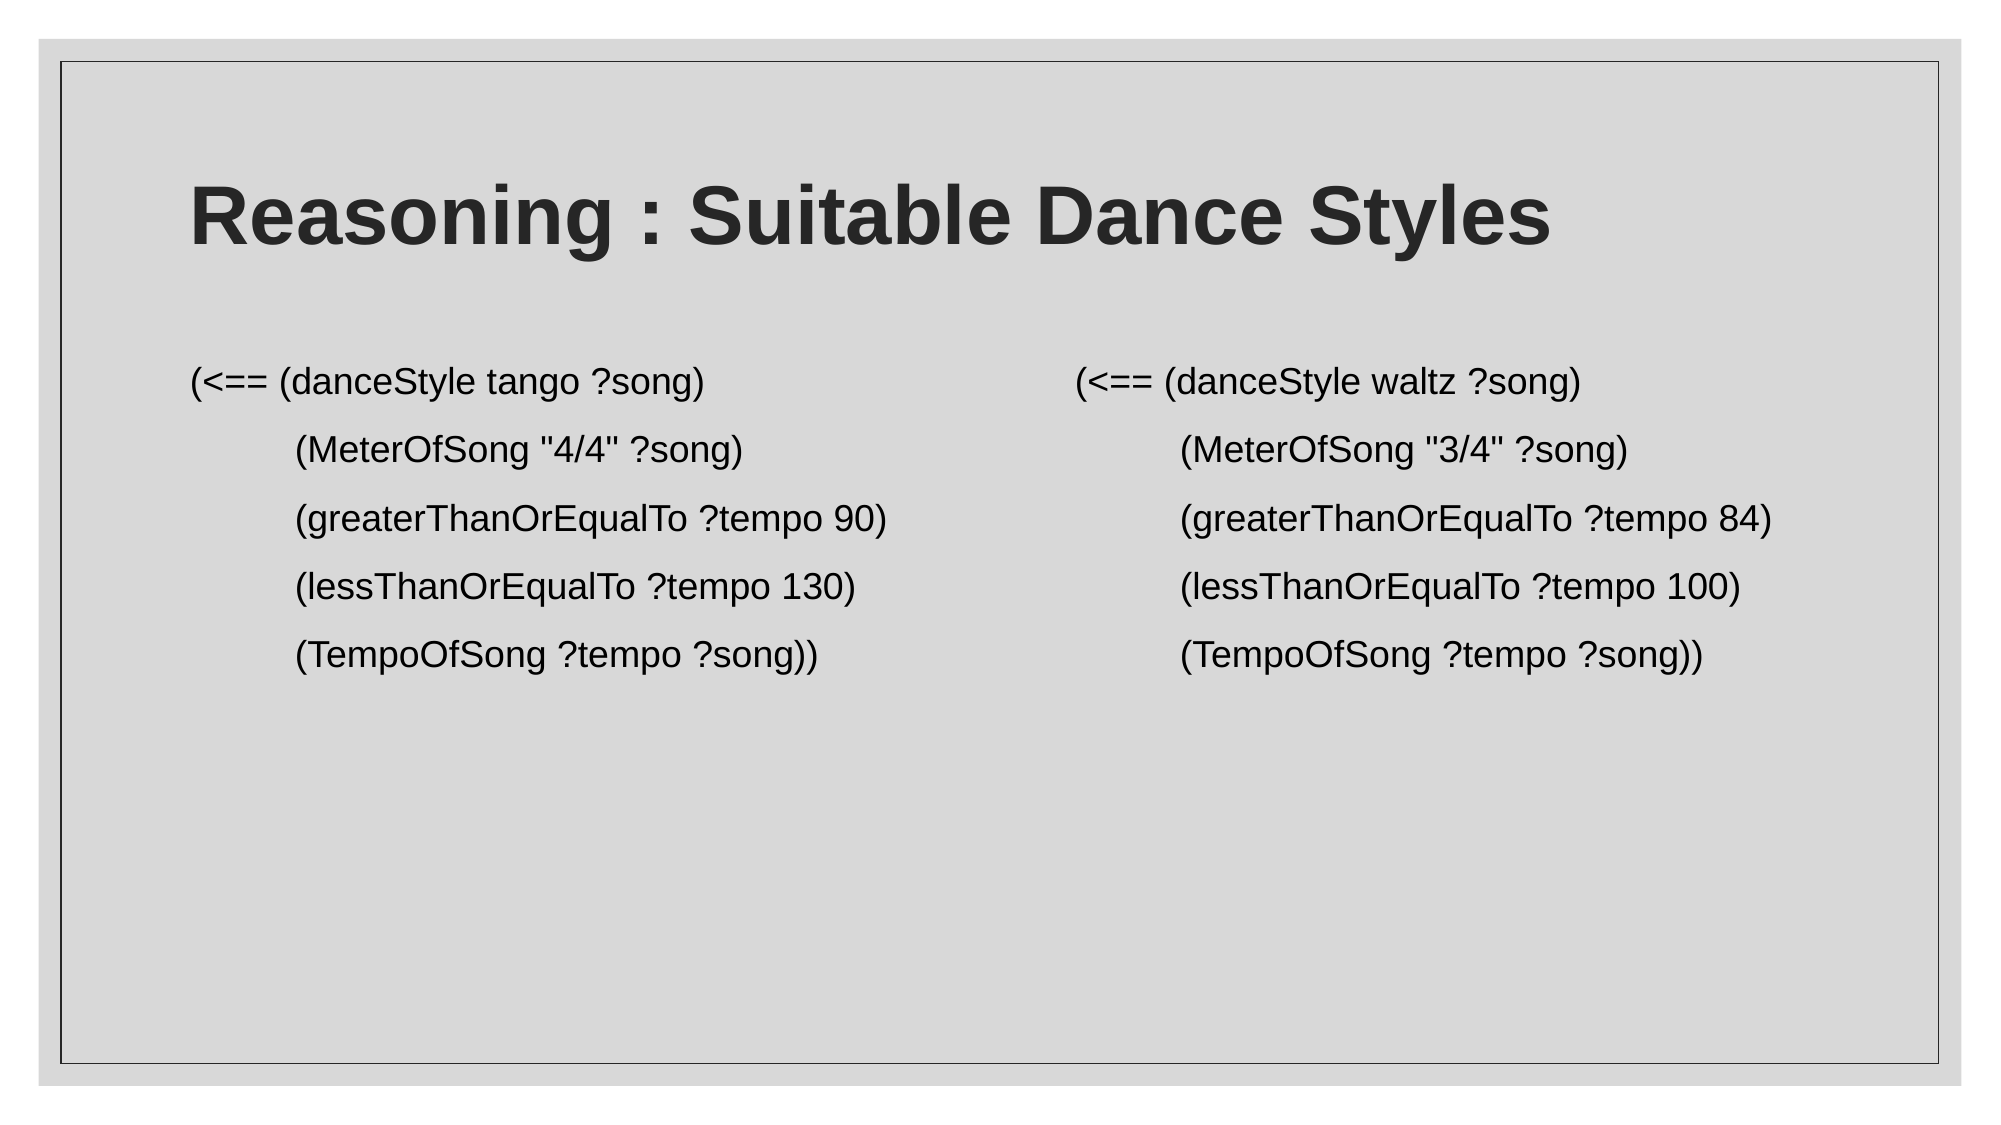

# Reasoning : Suitable Dance Styles
(<== (danceStyle tango ?song)
          (MeterOfSong "4/4" ?song)
          (greaterThanOrEqualTo ?tempo 90)
          (lessThanOrEqualTo ?tempo 130)
          (TempoOfSong ?tempo ?song))
(<== (danceStyle waltz ?song)
          (MeterOfSong "3/4" ?song)
          (greaterThanOrEqualTo ?tempo 84)
          (lessThanOrEqualTo ?tempo 100)
          (TempoOfSong ?tempo ?song))